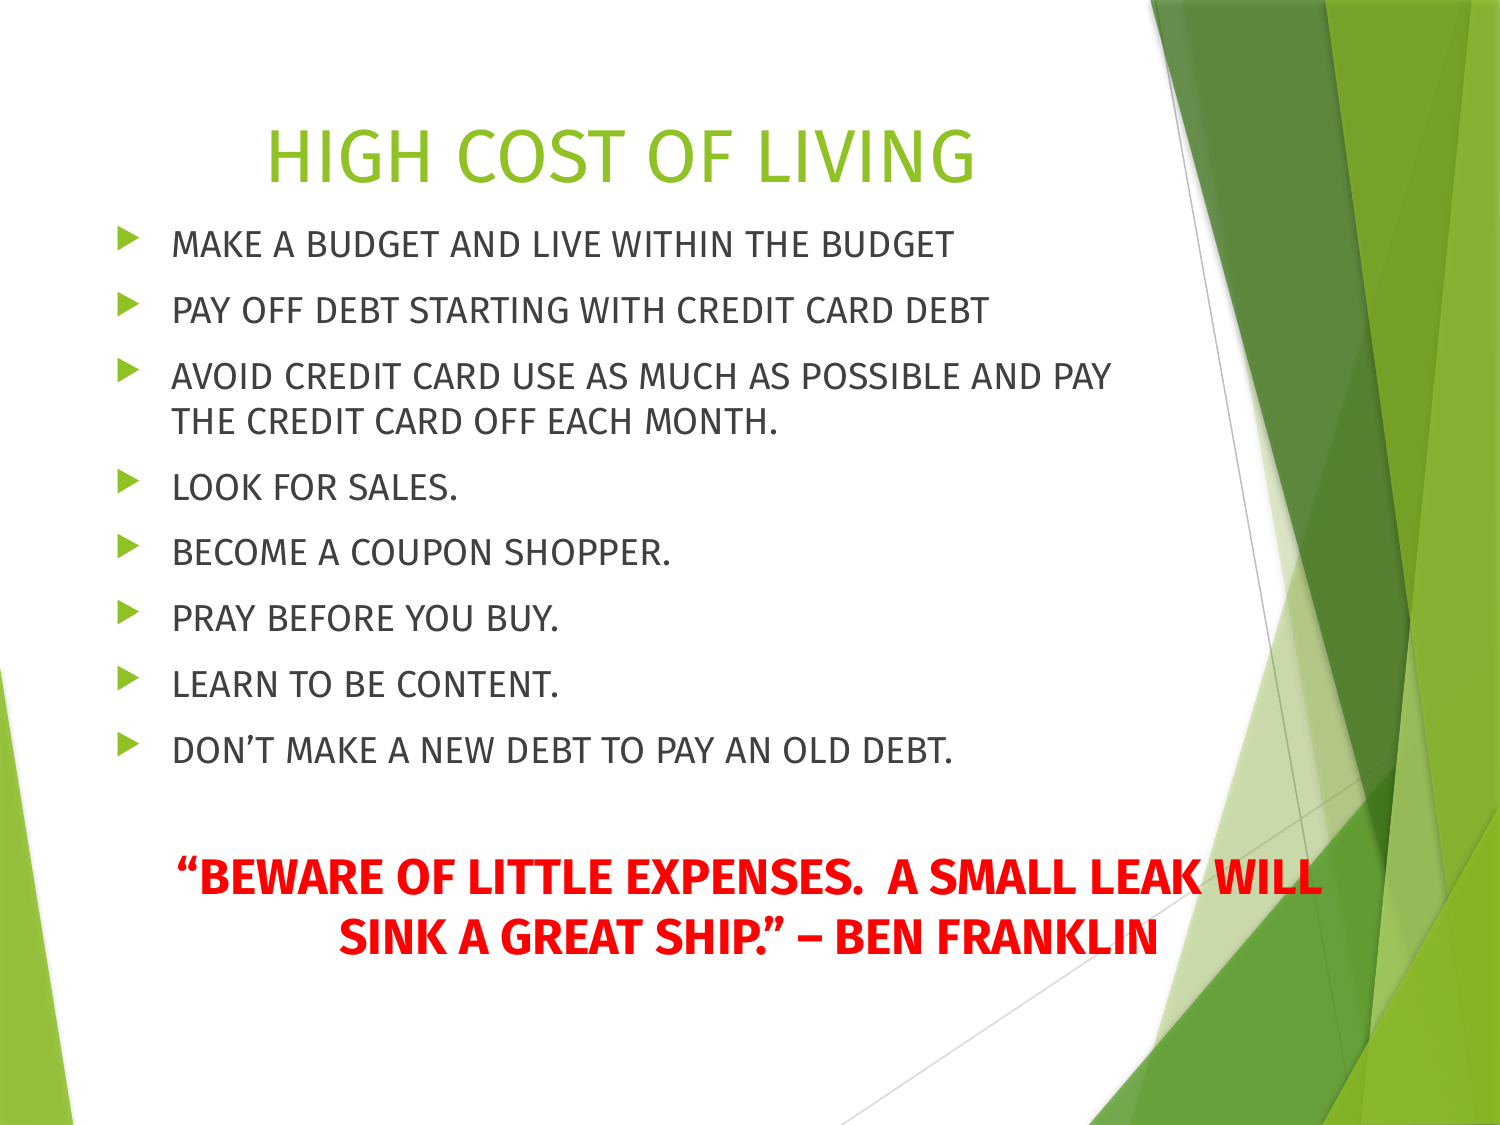

# HIGH COST OF LIVING
MAKE A BUDGET AND LIVE WITHIN THE BUDGET
PAY OFF DEBT STARTING WITH CREDIT CARD DEBT
AVOID CREDIT CARD USE AS MUCH AS POSSIBLE AND PAY THE CREDIT CARD OFF EACH MONTH.
LOOK FOR SALES.
BECOME A COUPON SHOPPER.
PRAY BEFORE YOU BUY.
LEARN TO BE CONTENT.
DON’T MAKE A NEW DEBT TO PAY AN OLD DEBT.

“BEWARE OF LITTLE EXPENSES.  A SMALL LEAK WILL SINK A GREAT SHIP.” – BEN FRANKLIN